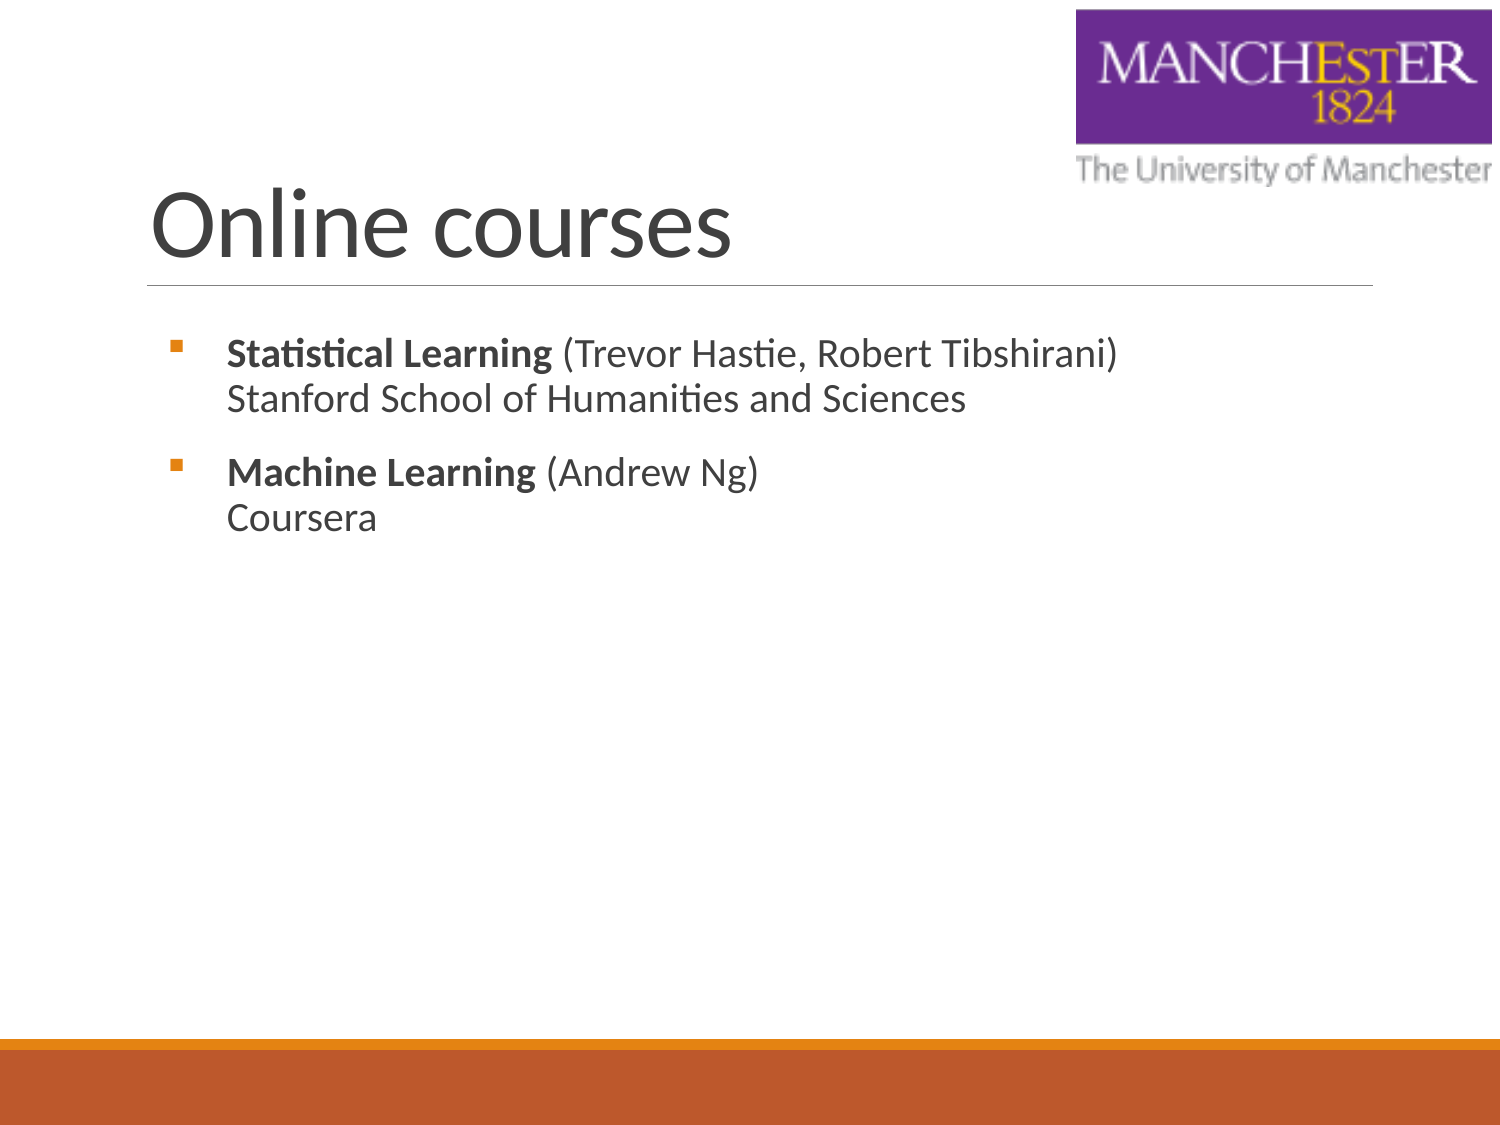

# Online courses
Statistical Learning (Trevor Hastie, Robert Tibshirani)
Stanford School of Humanities and Sciences
Machine Learning (Andrew Ng)
Coursera